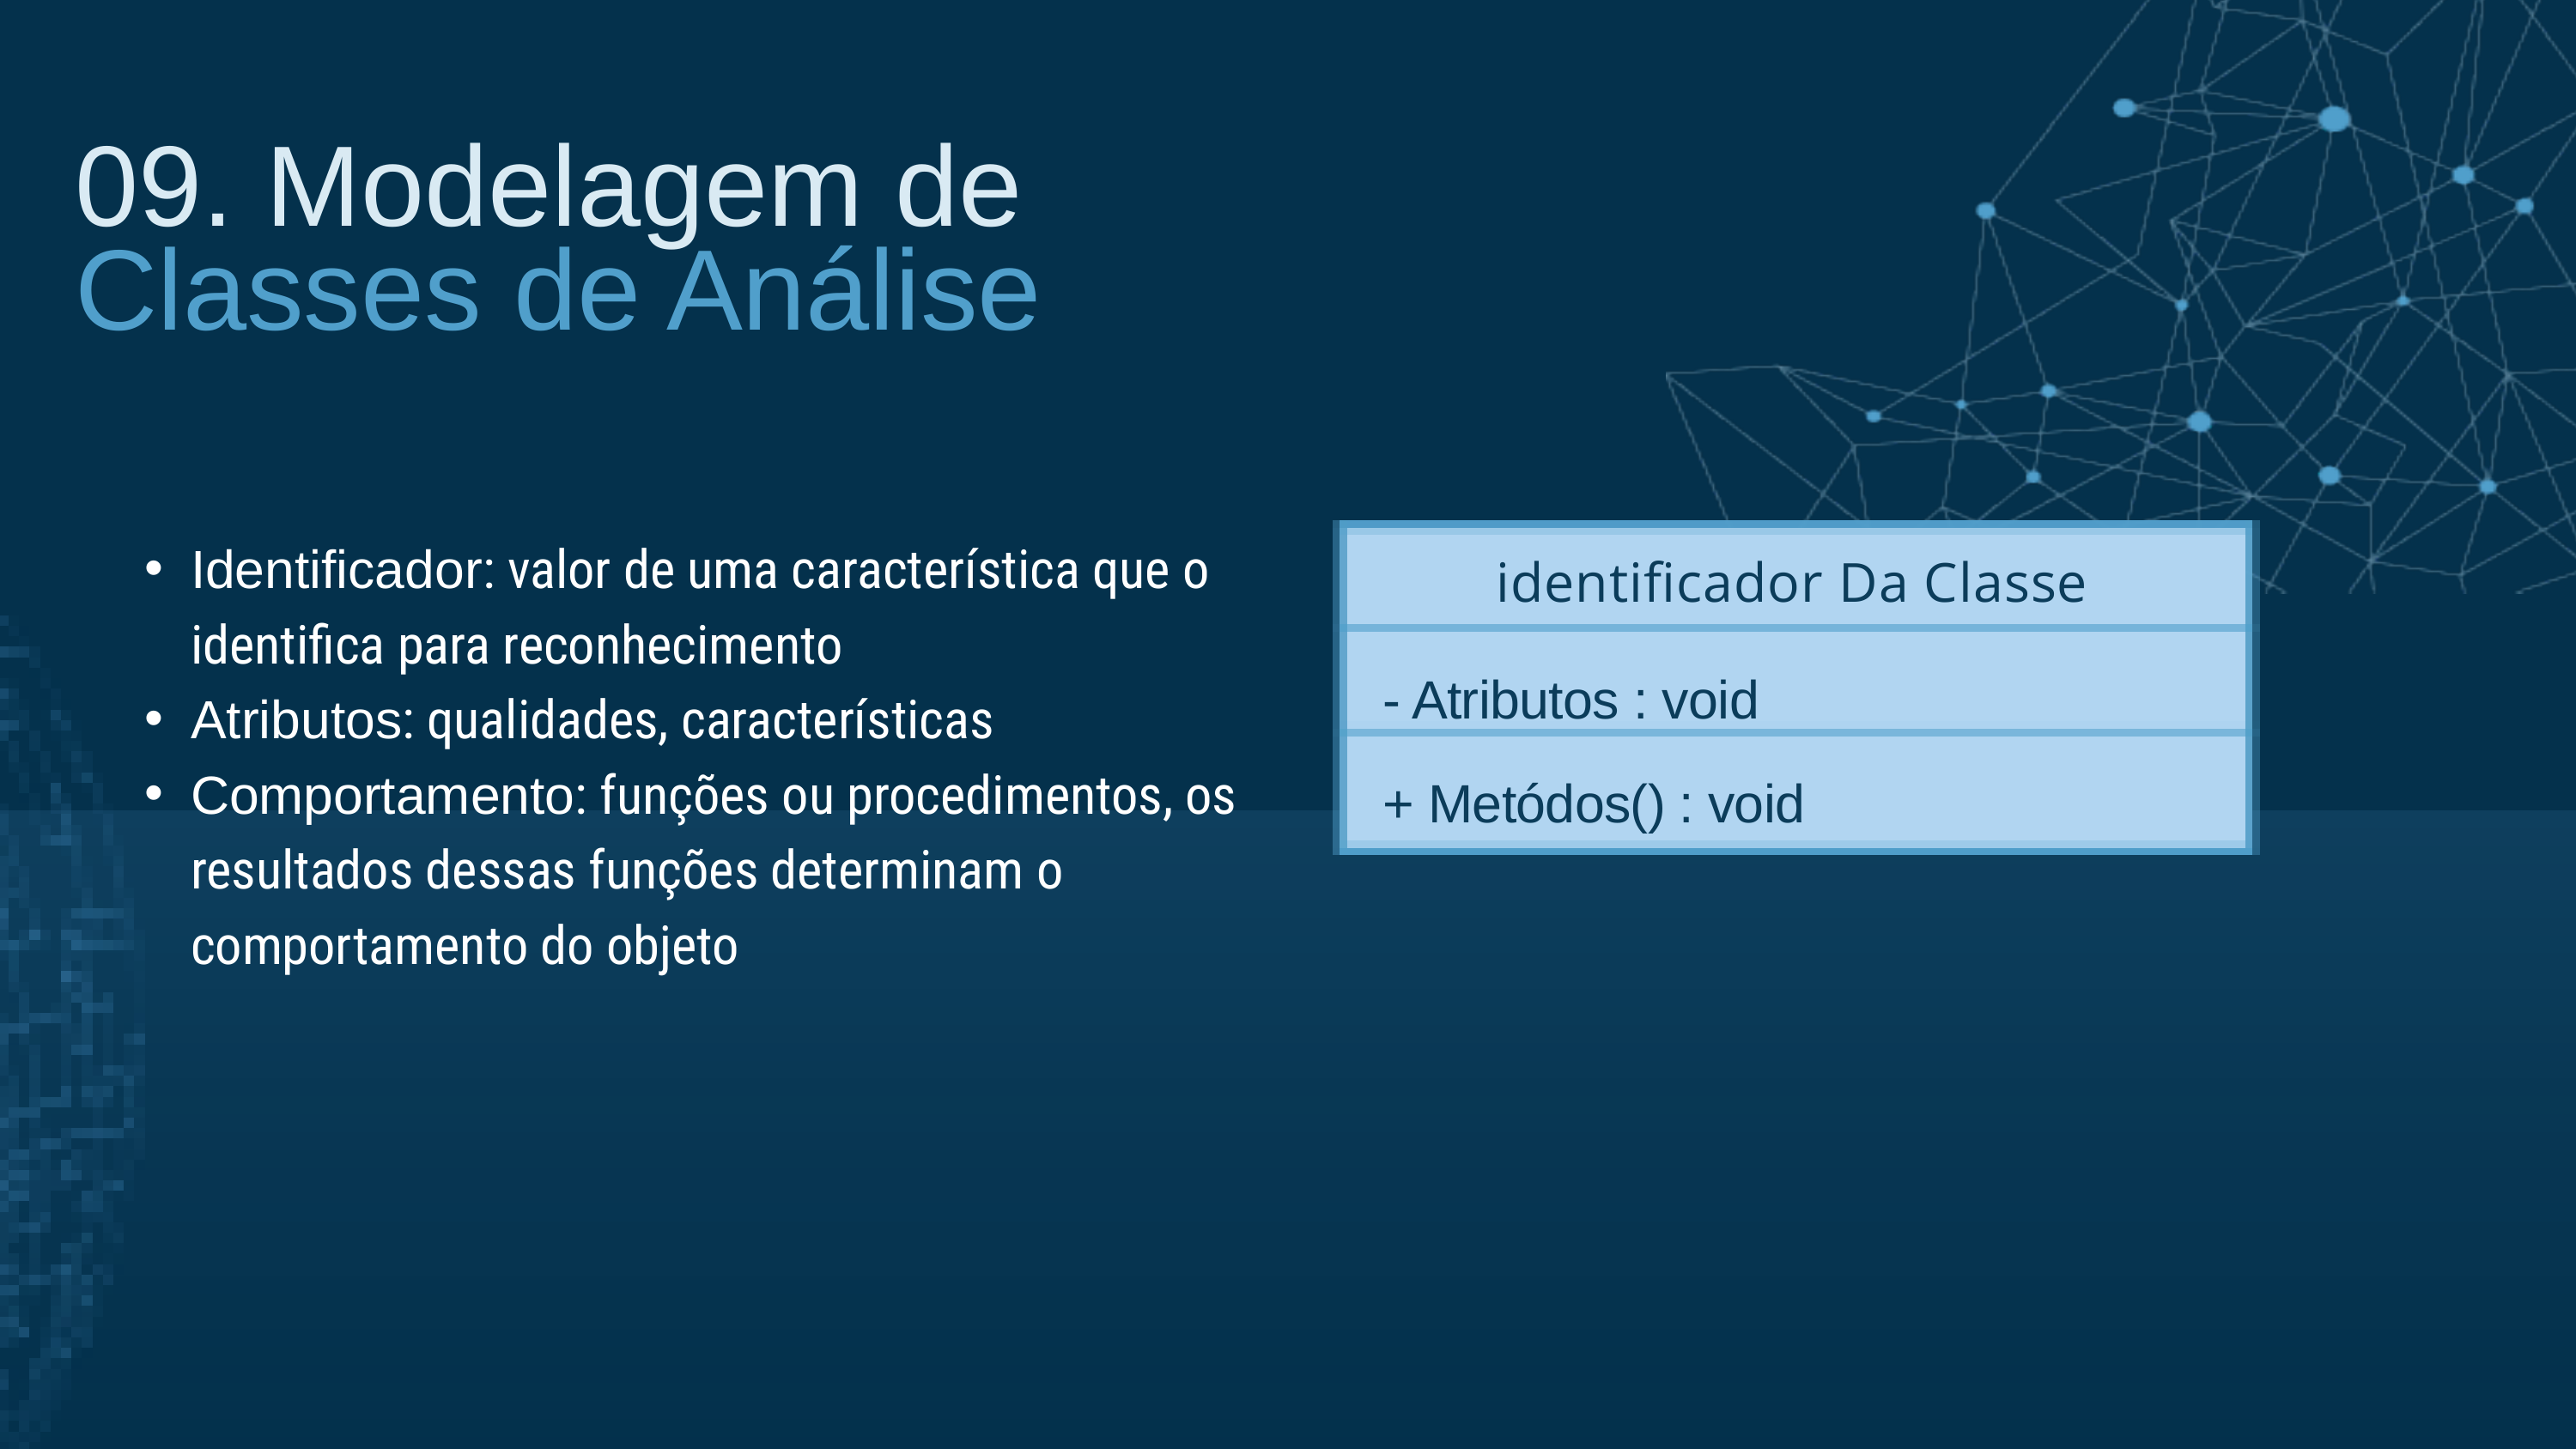

09. Modelagem de
Classes de Análise

identificador Da Classe
- Atributos : void
+ Metódos() : void
Identificador: valor de uma característica que o identifica para reconhecimento
Atributos: qualidades, características
Comportamento: funções ou procedimentos, os resultados dessas funções determinam o comportamento do objeto